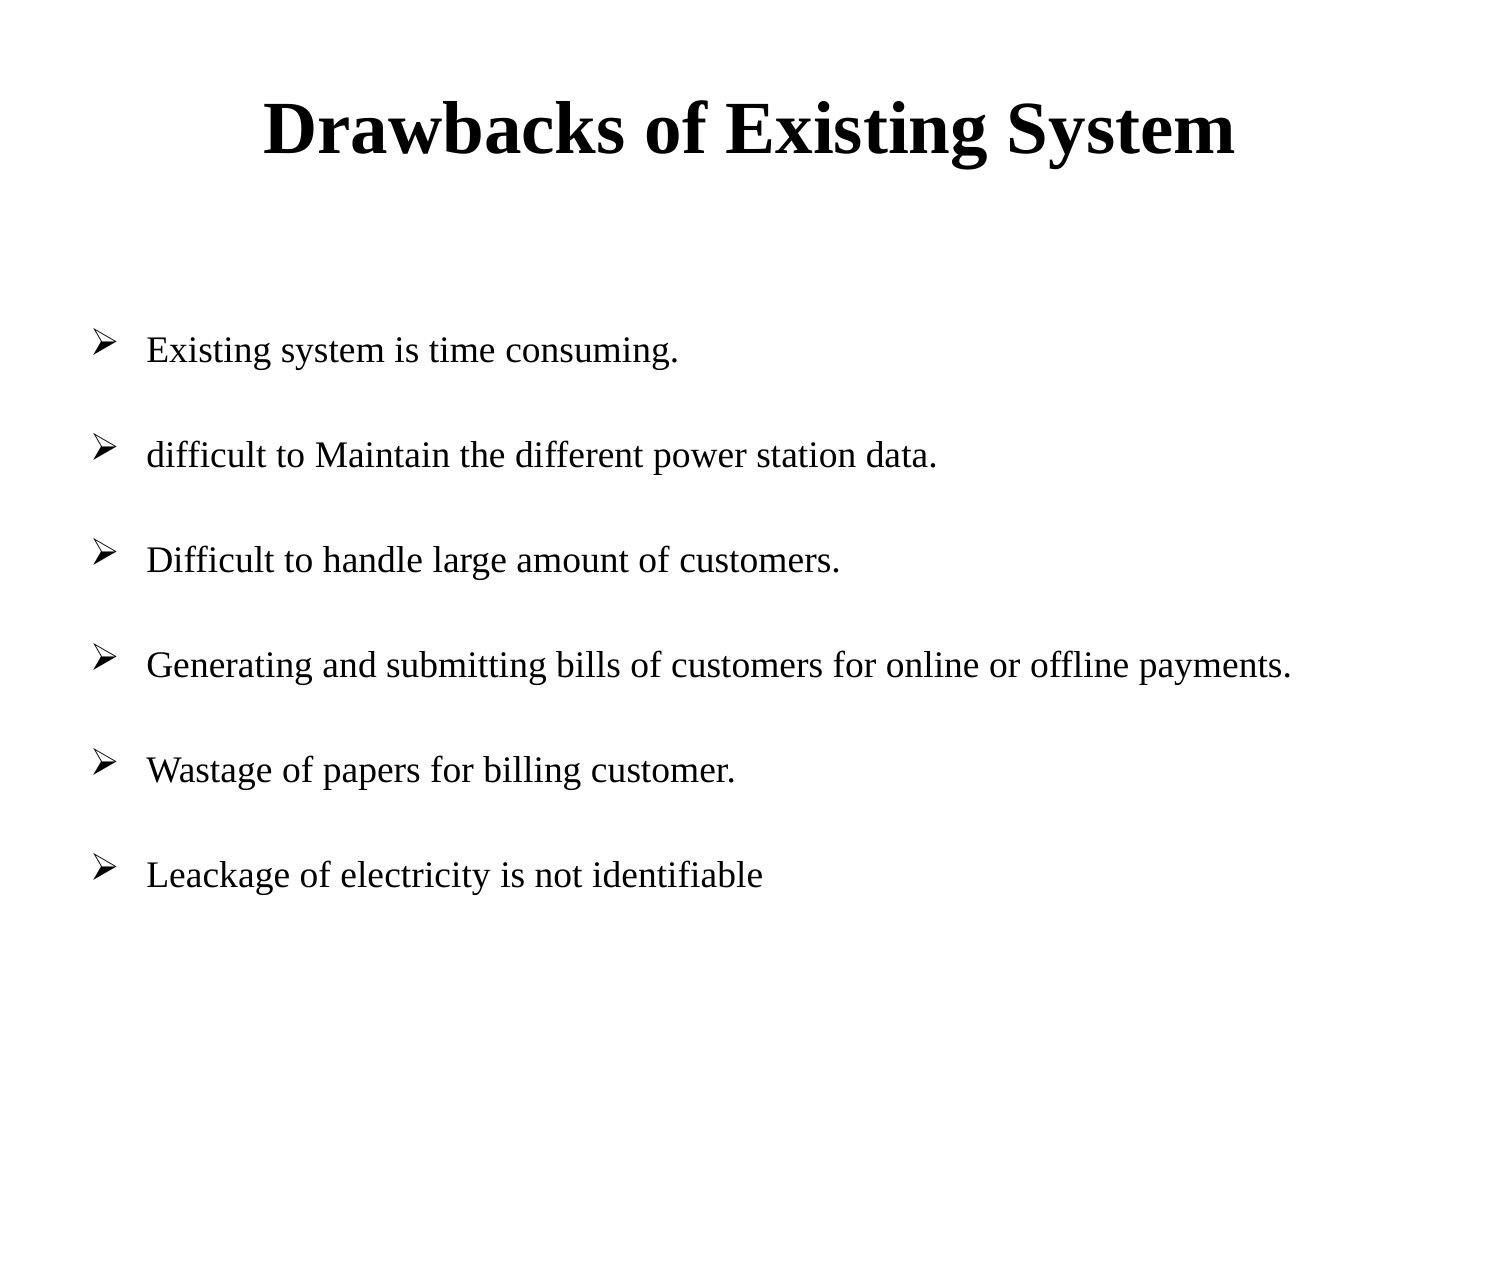

Drawbacks of Existing System

Existing system is time consuming.

difficult to Maintain the different power station data.

Difficult to handle large amount of customers.

Generating and submitting bills of customers for online or offline payments.

Wastage of papers for billing customer.

Leackage of electricity is not identifiable